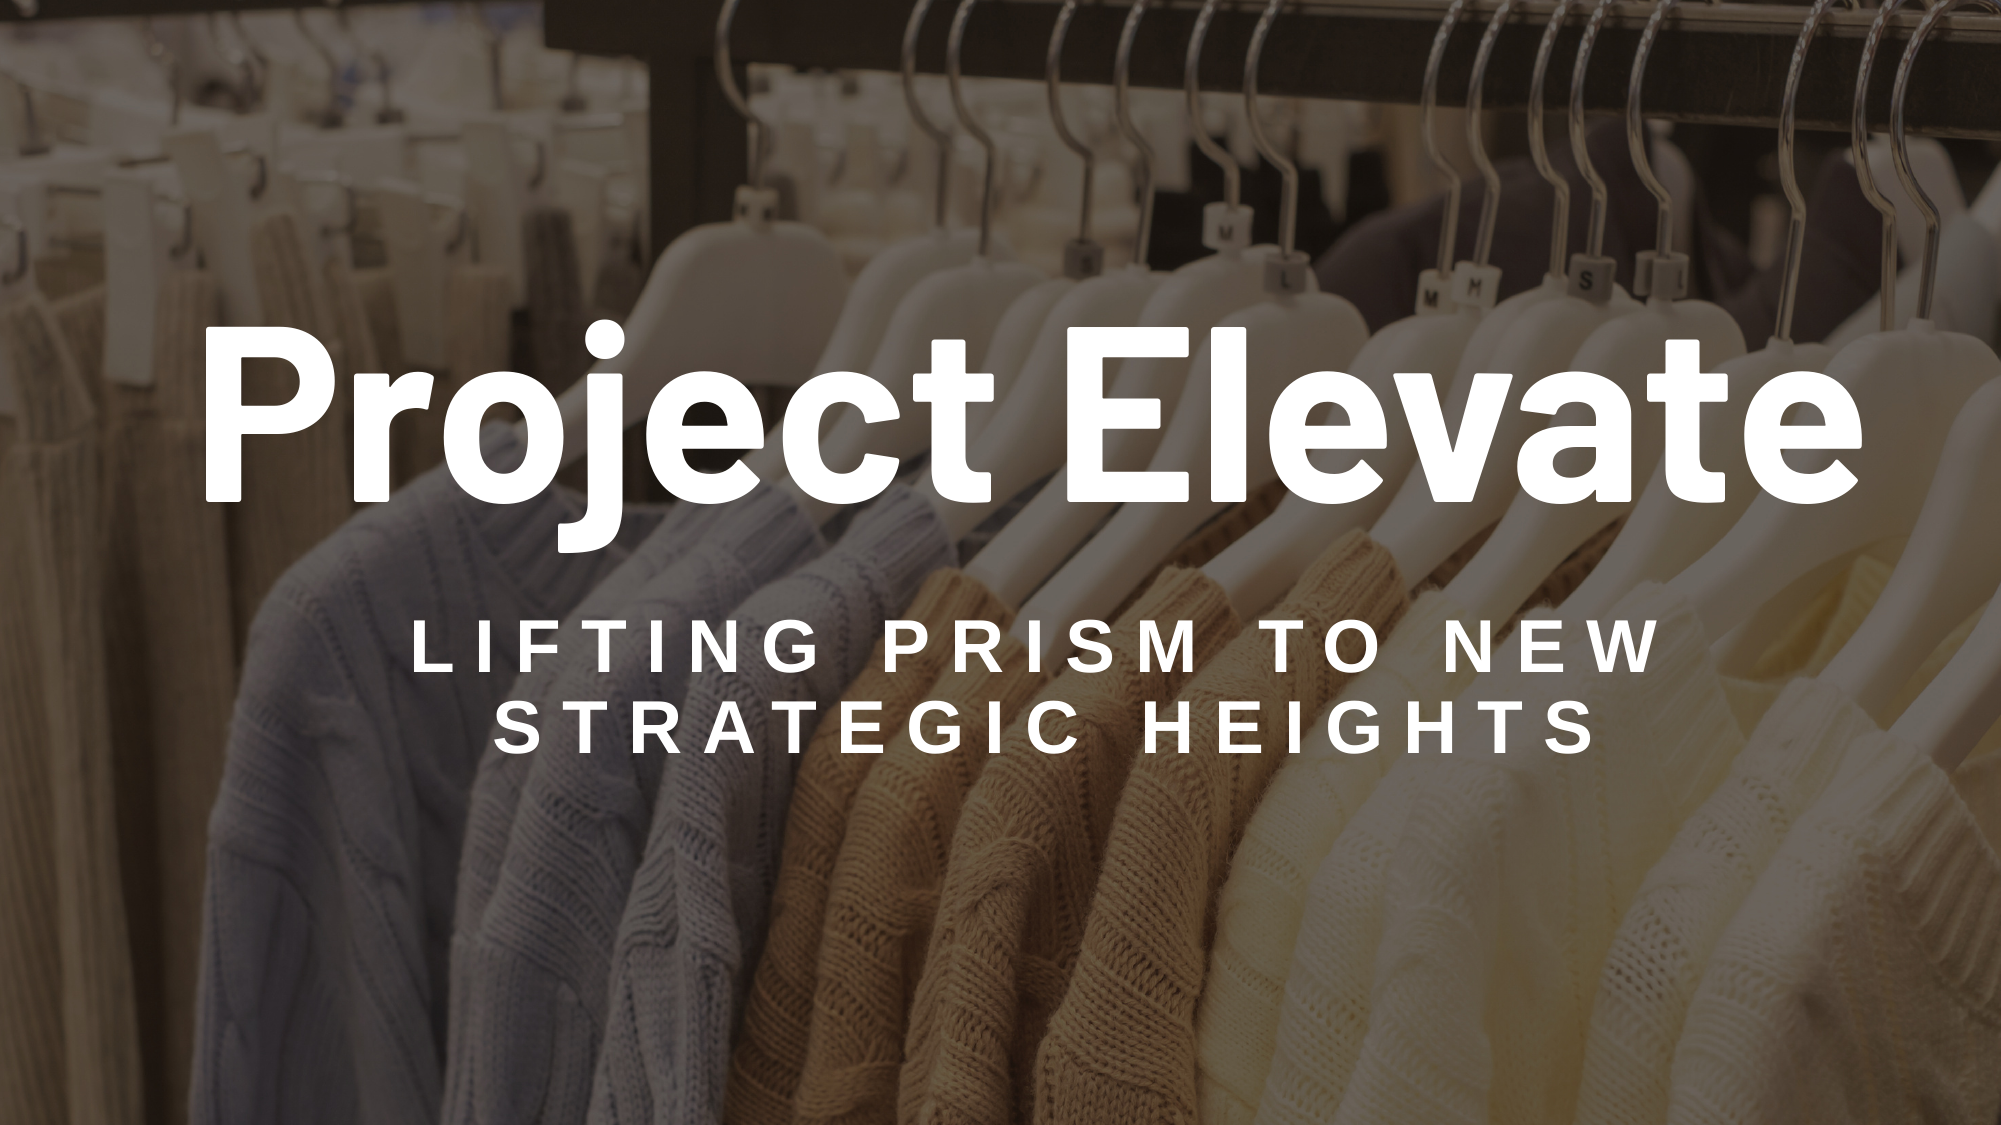

# Project Elevate
LIFTING PRISM TO NEW STRATEGIC HEIGHTS